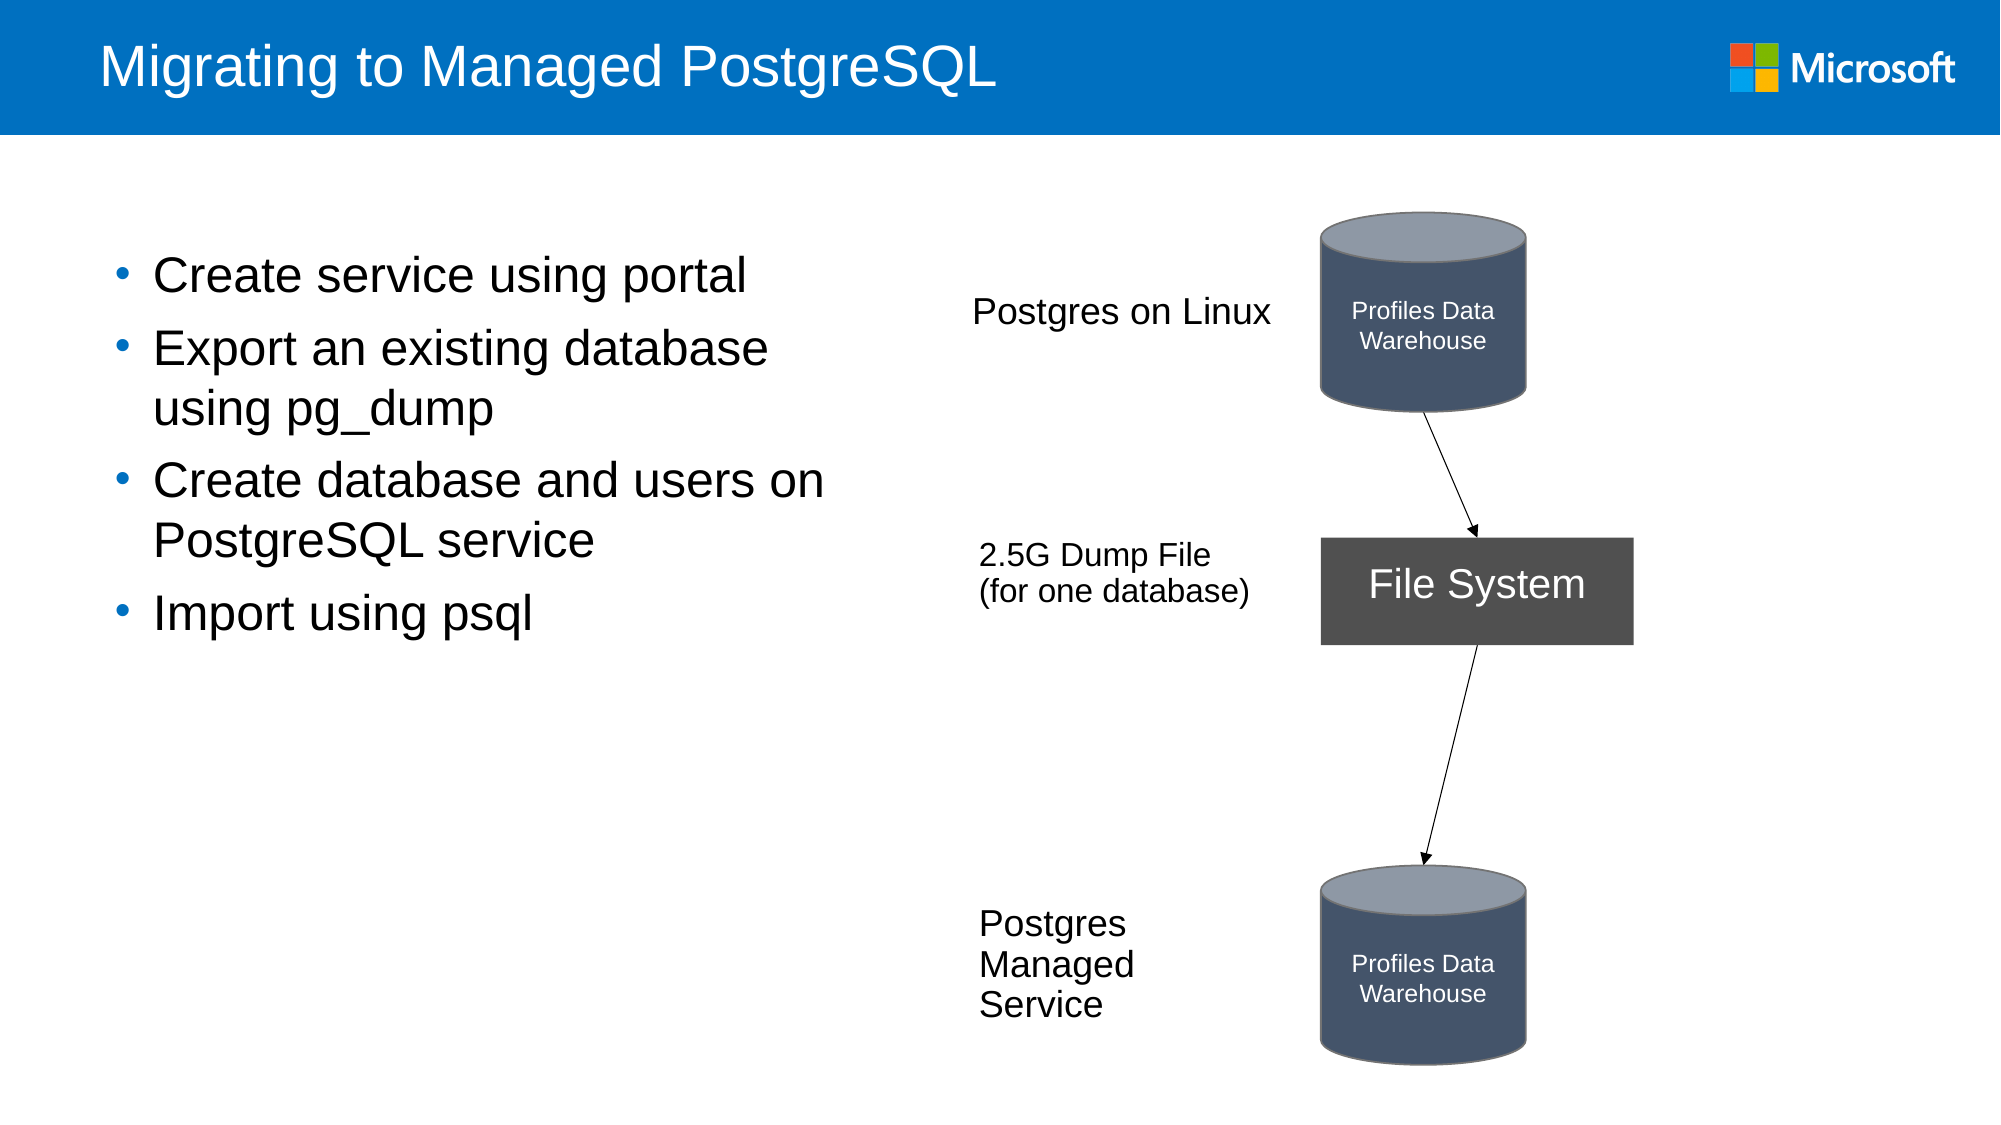

# Migrating to Managed PostgreSQL
Profiles Data Warehouse
Postgres on Linux
2.5G Dump File (for one database)
File System
Profiles Data Warehouse
Postgres Managed Service
Create service using portal
Export an existing database using pg_dump
Create database and users on PostgreSQL service
Import using psql